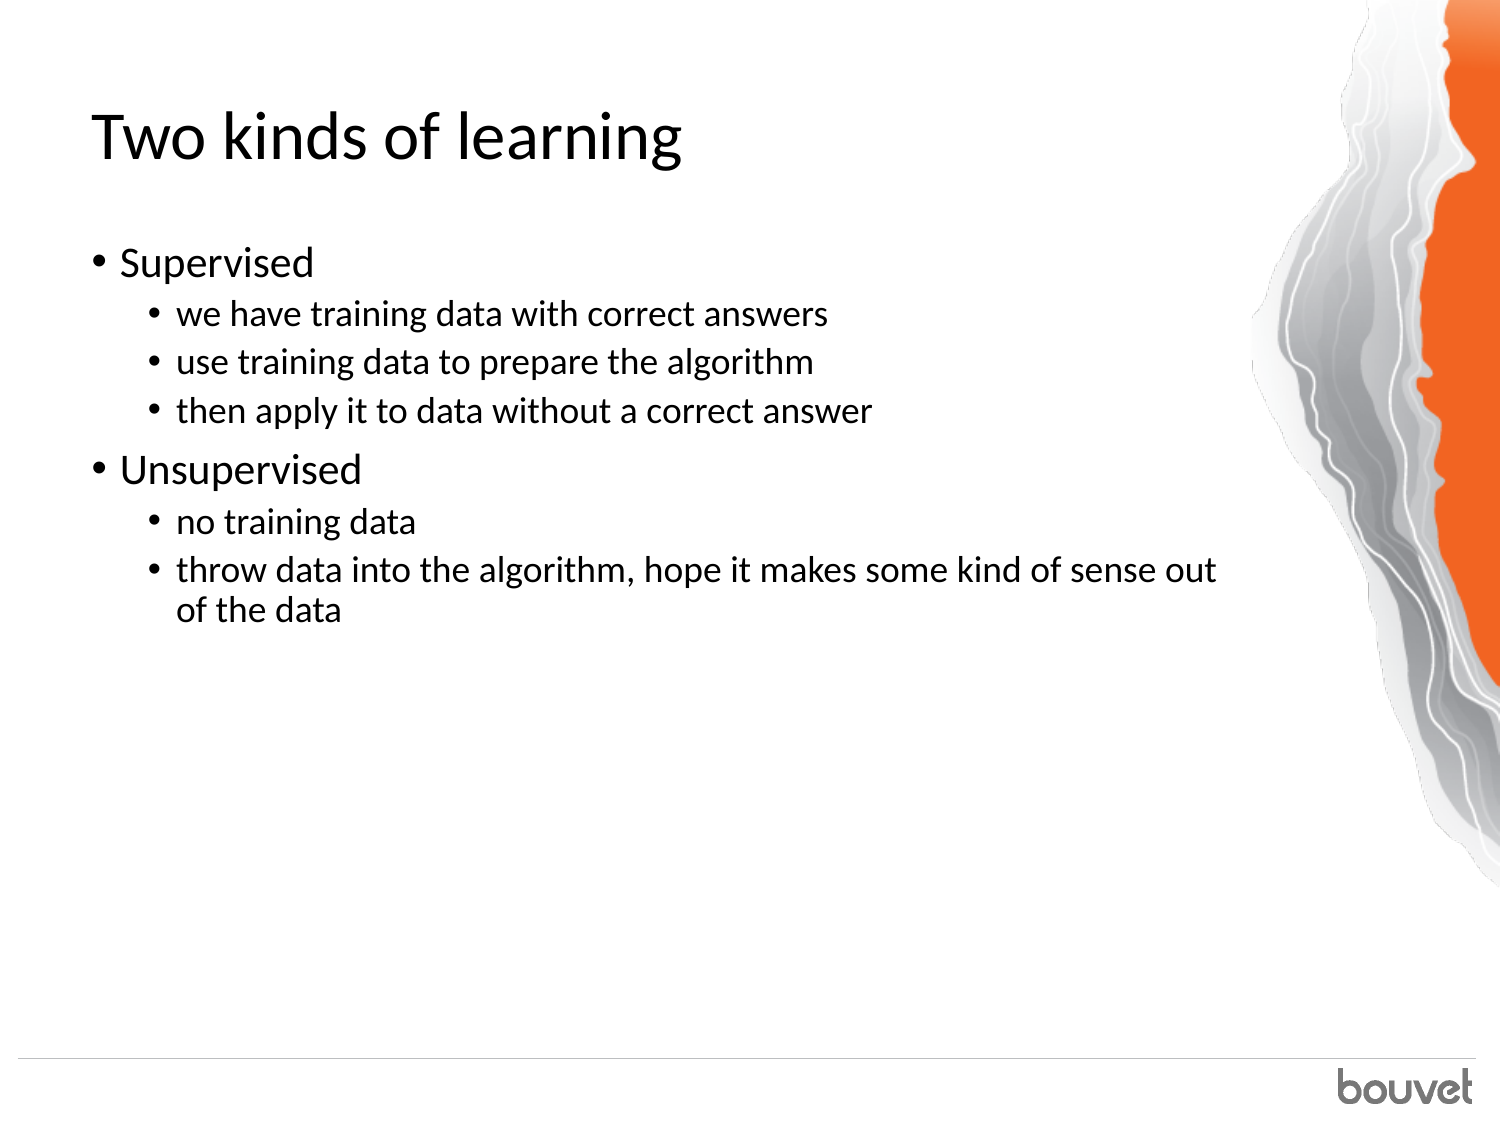

# Two kinds of learning
Supervised
we have training data with correct answers
use training data to prepare the algorithm
then apply it to data without a correct answer
Unsupervised
no training data
throw data into the algorithm, hope it makes some kind of sense out of the data